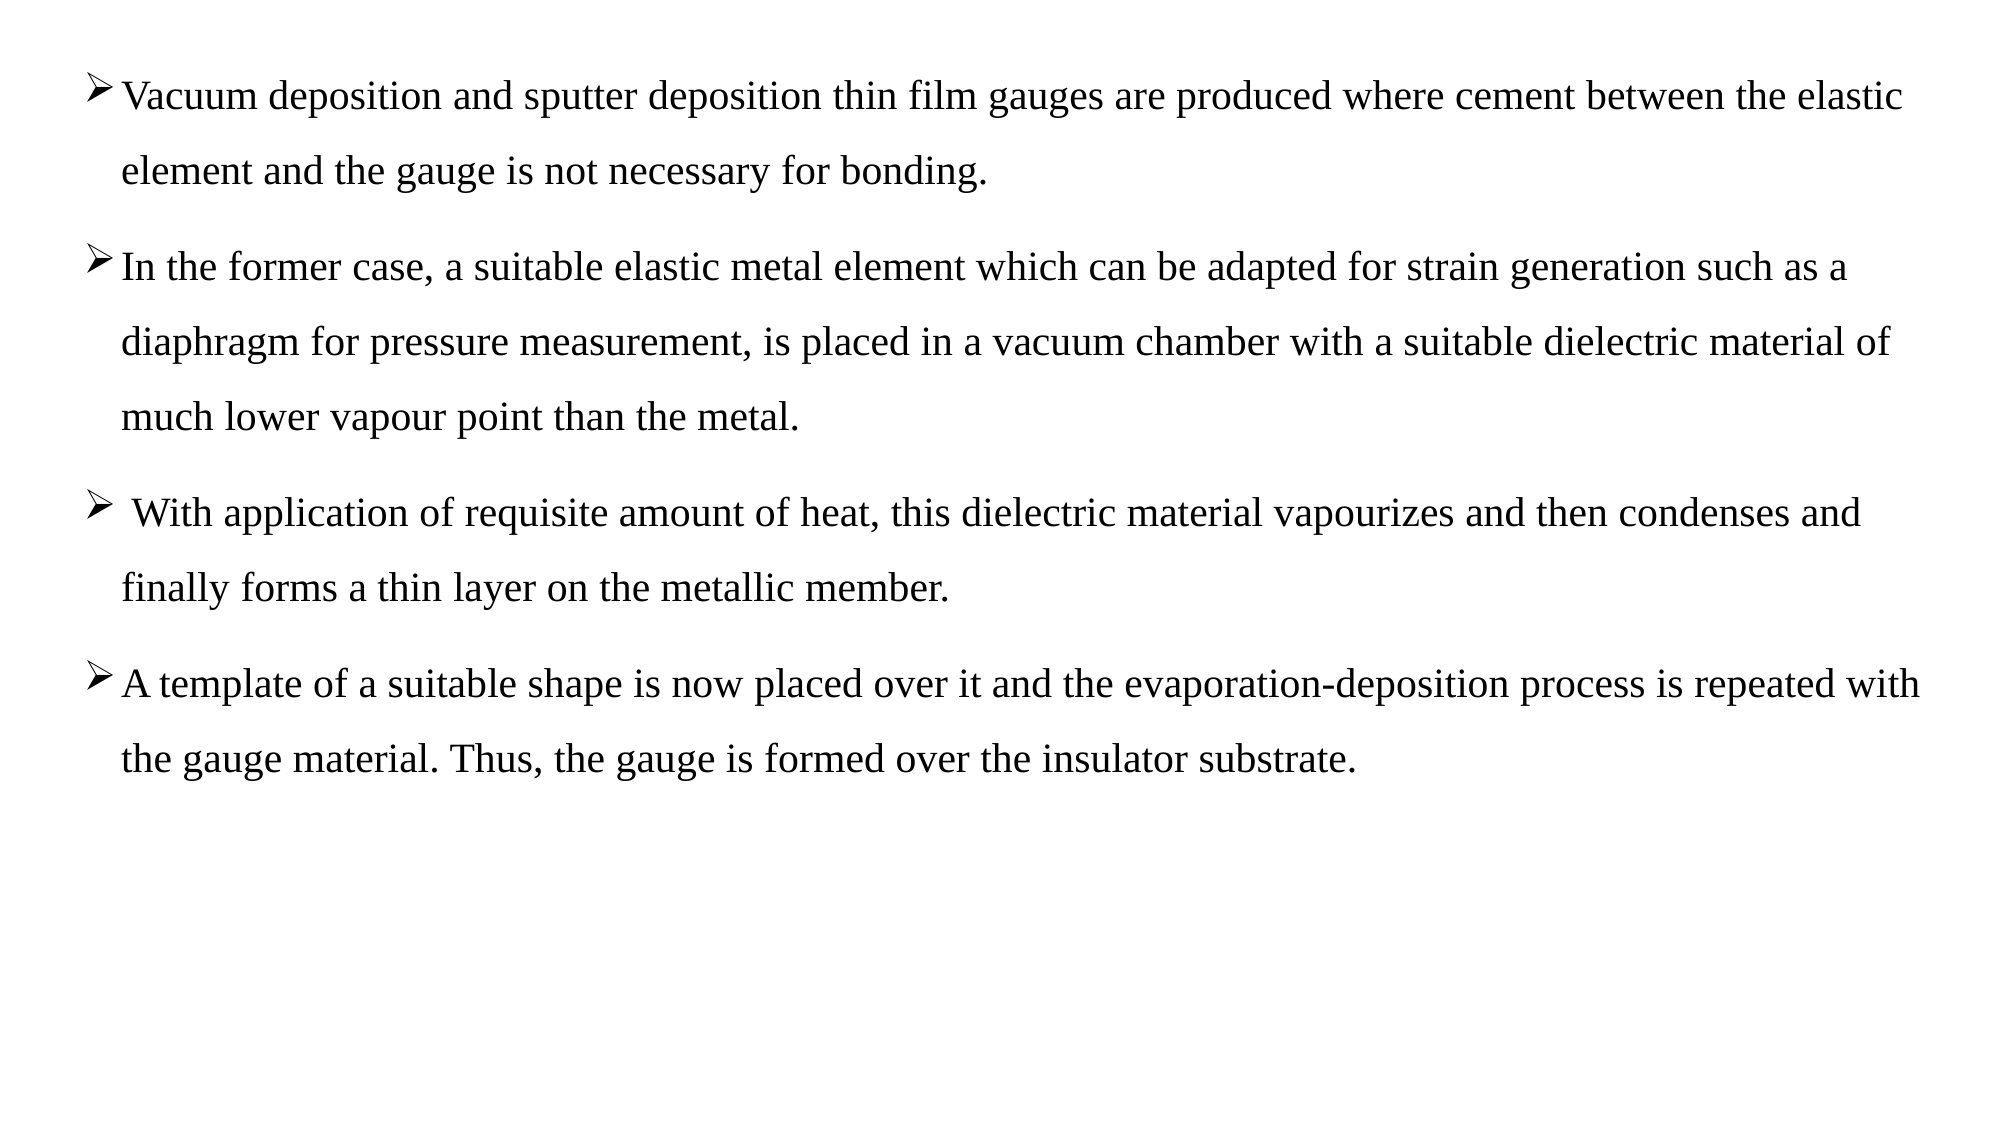

Vacuum deposition and sputter deposition thin film gauges are produced where cement between the elastic element and the gauge is not necessary for bonding.
In the former case, a suitable elastic metal element which can be adapted for strain generation such as a diaphragm for pressure measurement, is placed in a vacuum chamber with a suitable dielectric material of much lower vapour point than the metal.
 With application of requisite amount of heat, this dielectric material vapourizes and then condenses and finally forms a thin layer on the metallic member.
A template of a suitable shape is now placed over it and the evaporation-deposition process is repeated with the gauge material. Thus, the gauge is formed over the insulator substrate.